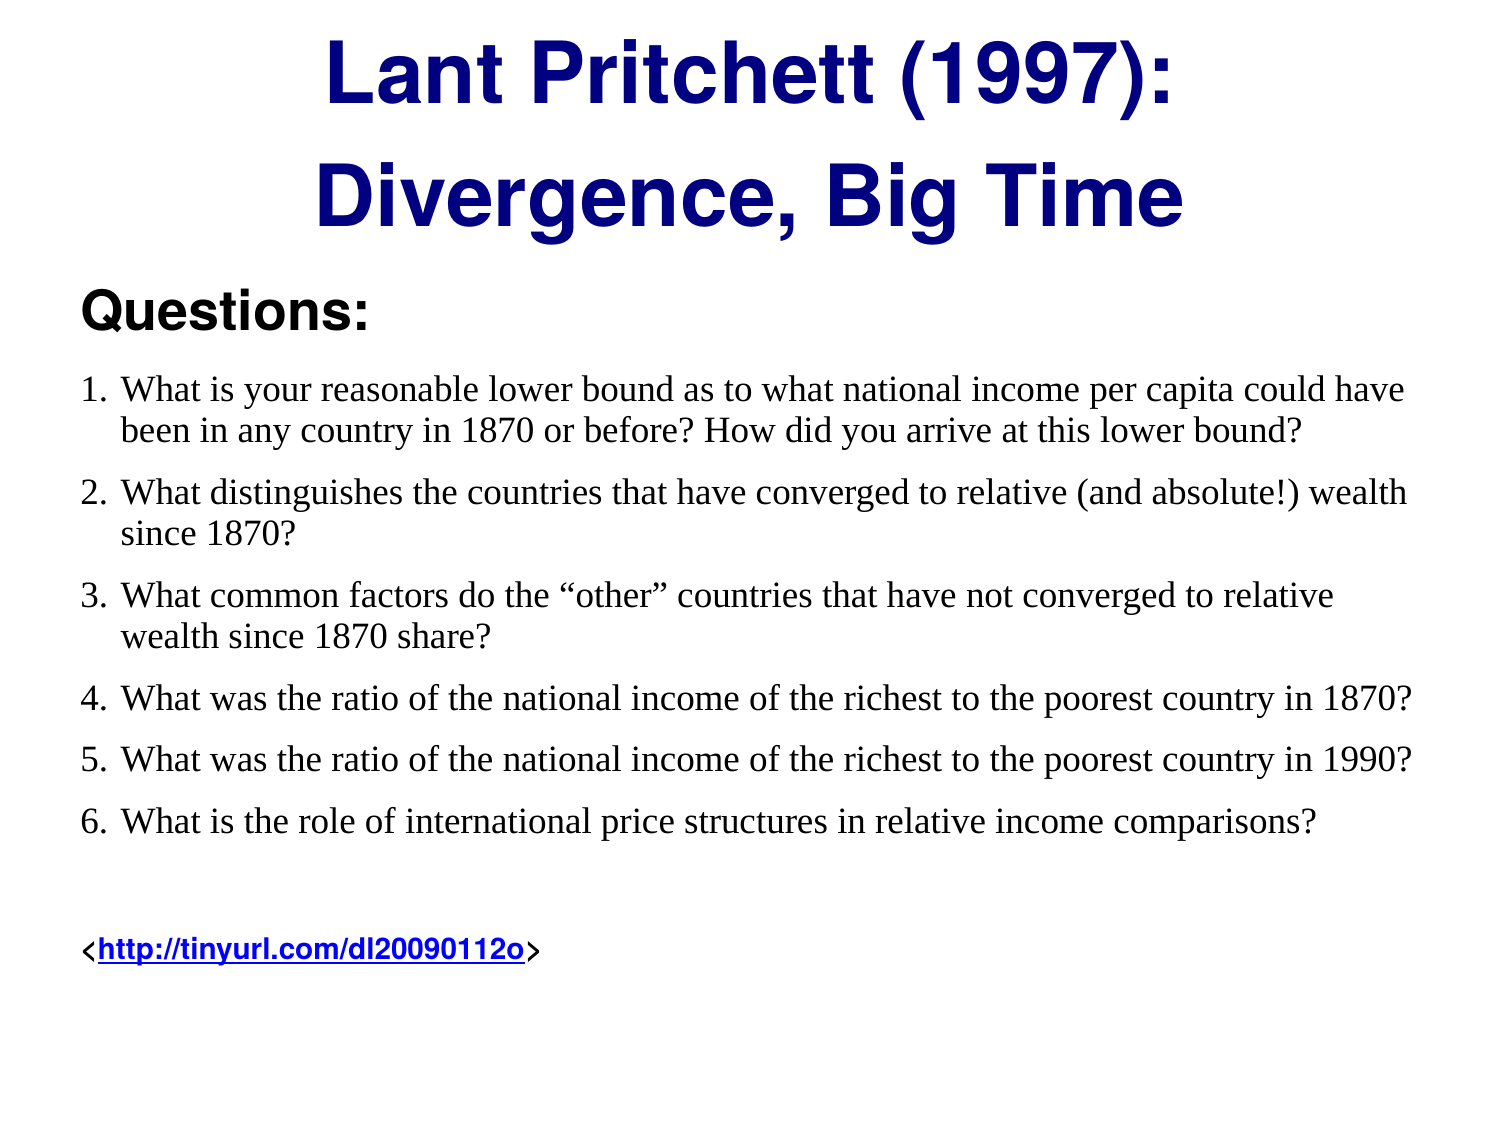

Lant Pritchett (1997): Divergence, Big Time
Questions:
What is your reasonable lower bound as to what national income per capita could have been in any country in 1870 or before? How did you arrive at this lower bound?
What distinguishes the countries that have converged to relative (and absolute!) wealth since 1870?
What common factors do the “other” countries that have not converged to relative wealth since 1870 share?
What was the ratio of the national income of the richest to the poorest country in 1870?
What was the ratio of the national income of the richest to the poorest country in 1990?
What is the role of international price structures in relative income comparisons?

<http://tinyurl.com/dl20090112o>